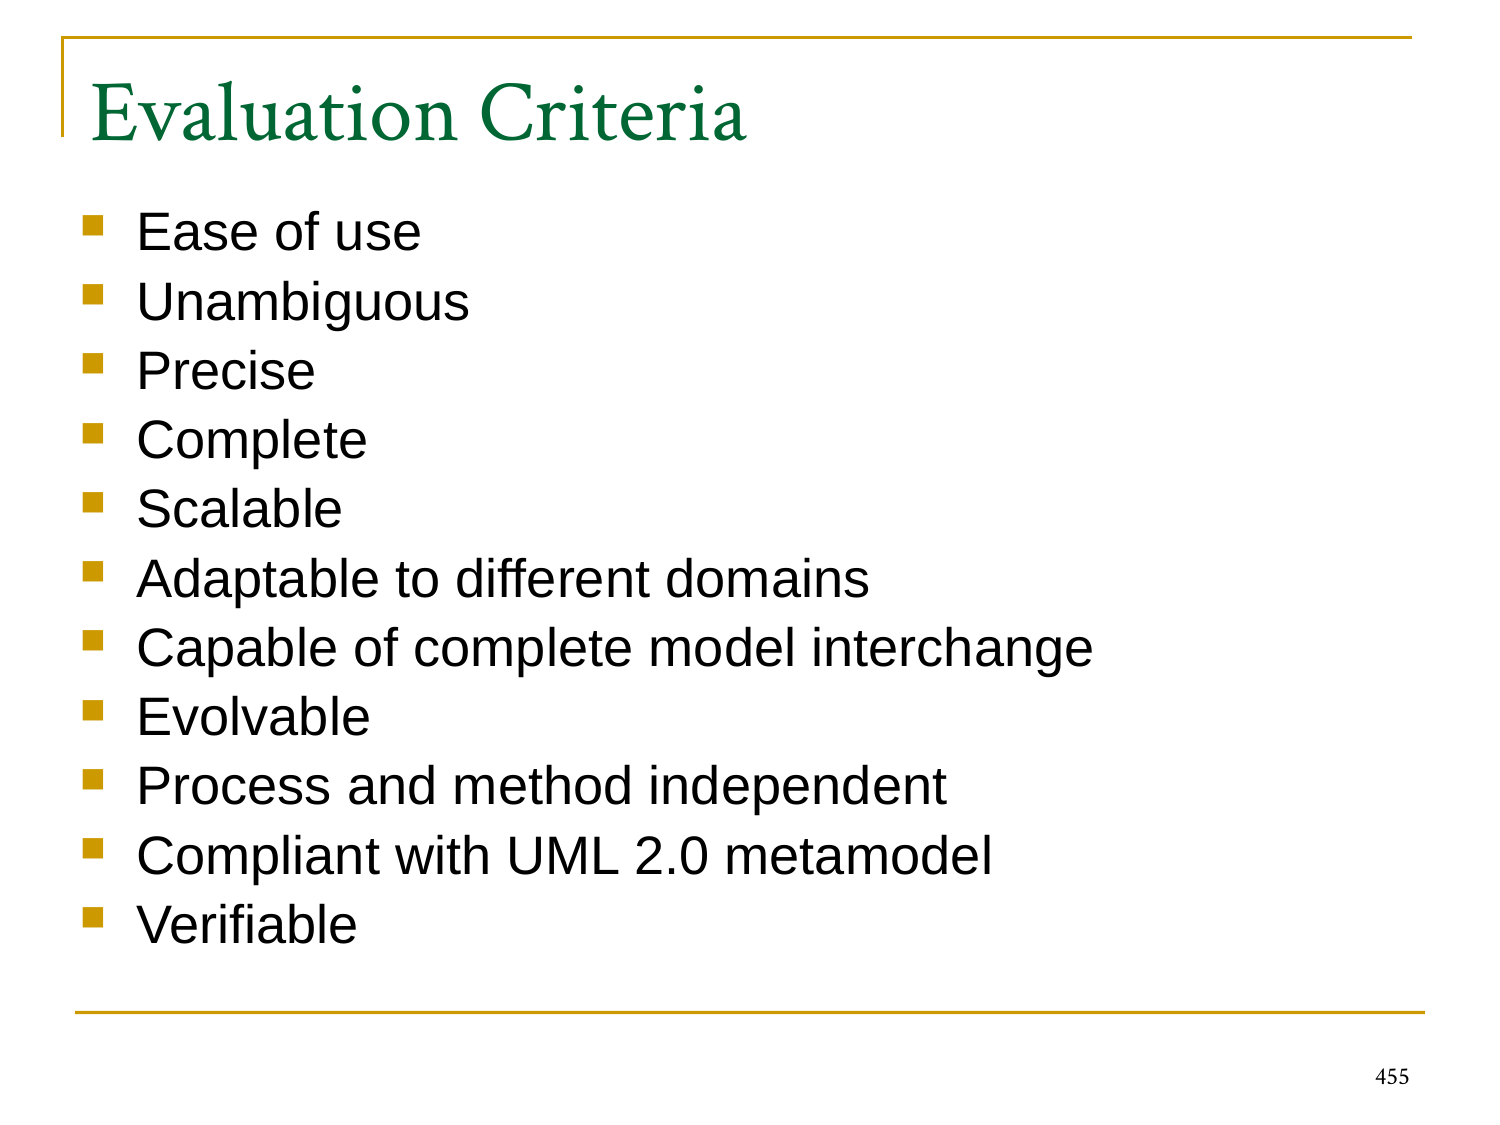

# Evaluation Criteria
Ease of use
Unambiguous
Precise
Complete
Scalable
Adaptable to different domains
Capable of complete model interchange
Evolvable
Process and method independent
Compliant with UML 2.0 metamodel
Verifiable
455